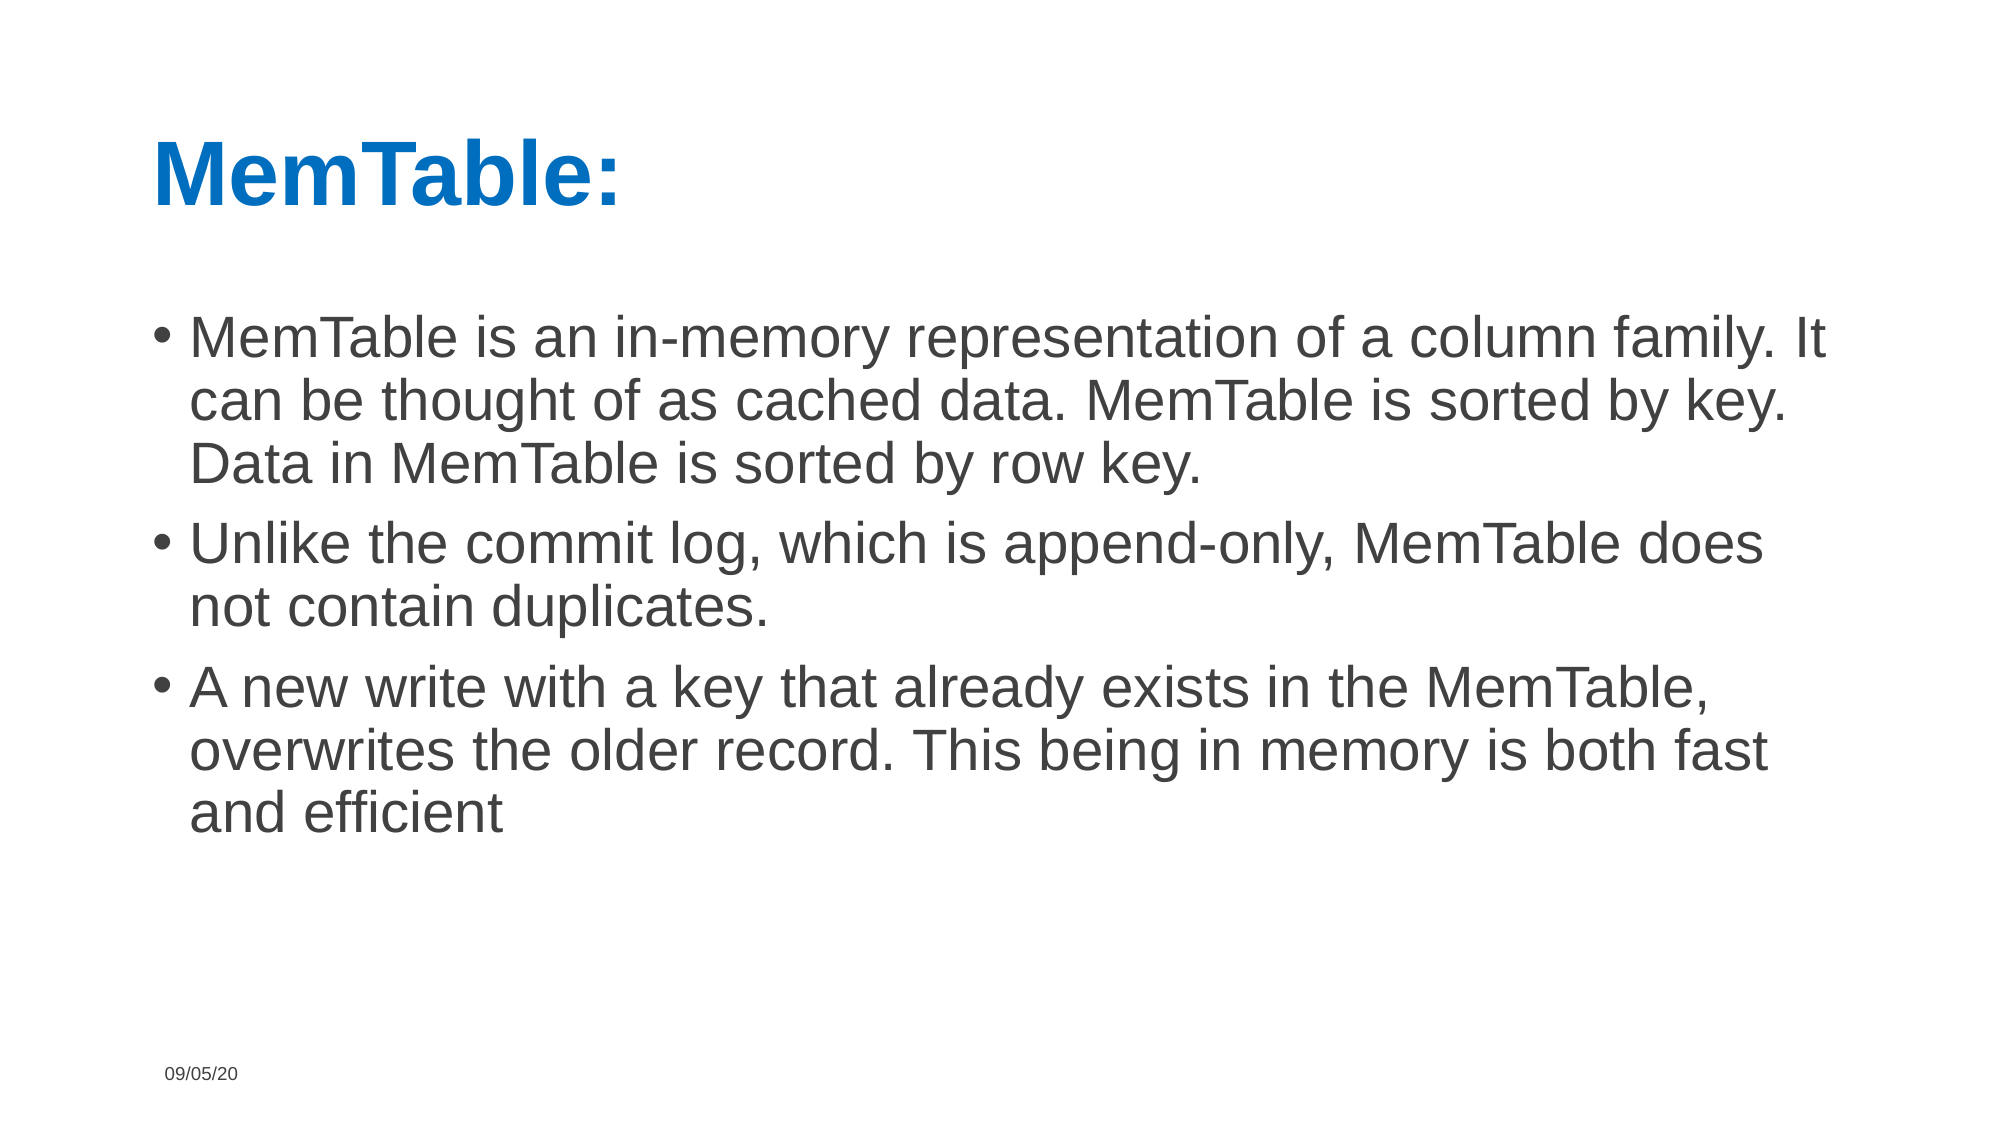

# MemTable:
MemTable is an in-memory representation of a column family. It can be thought of as cached data. MemTable is sorted by key. Data in MemTable is sorted by row key.
Unlike the commit log, which is append-only, MemTable does not contain duplicates.
A new write with a key that already exists in the MemTable, overwrites the older record. This being in memory is both fast and efficient
09/05/20